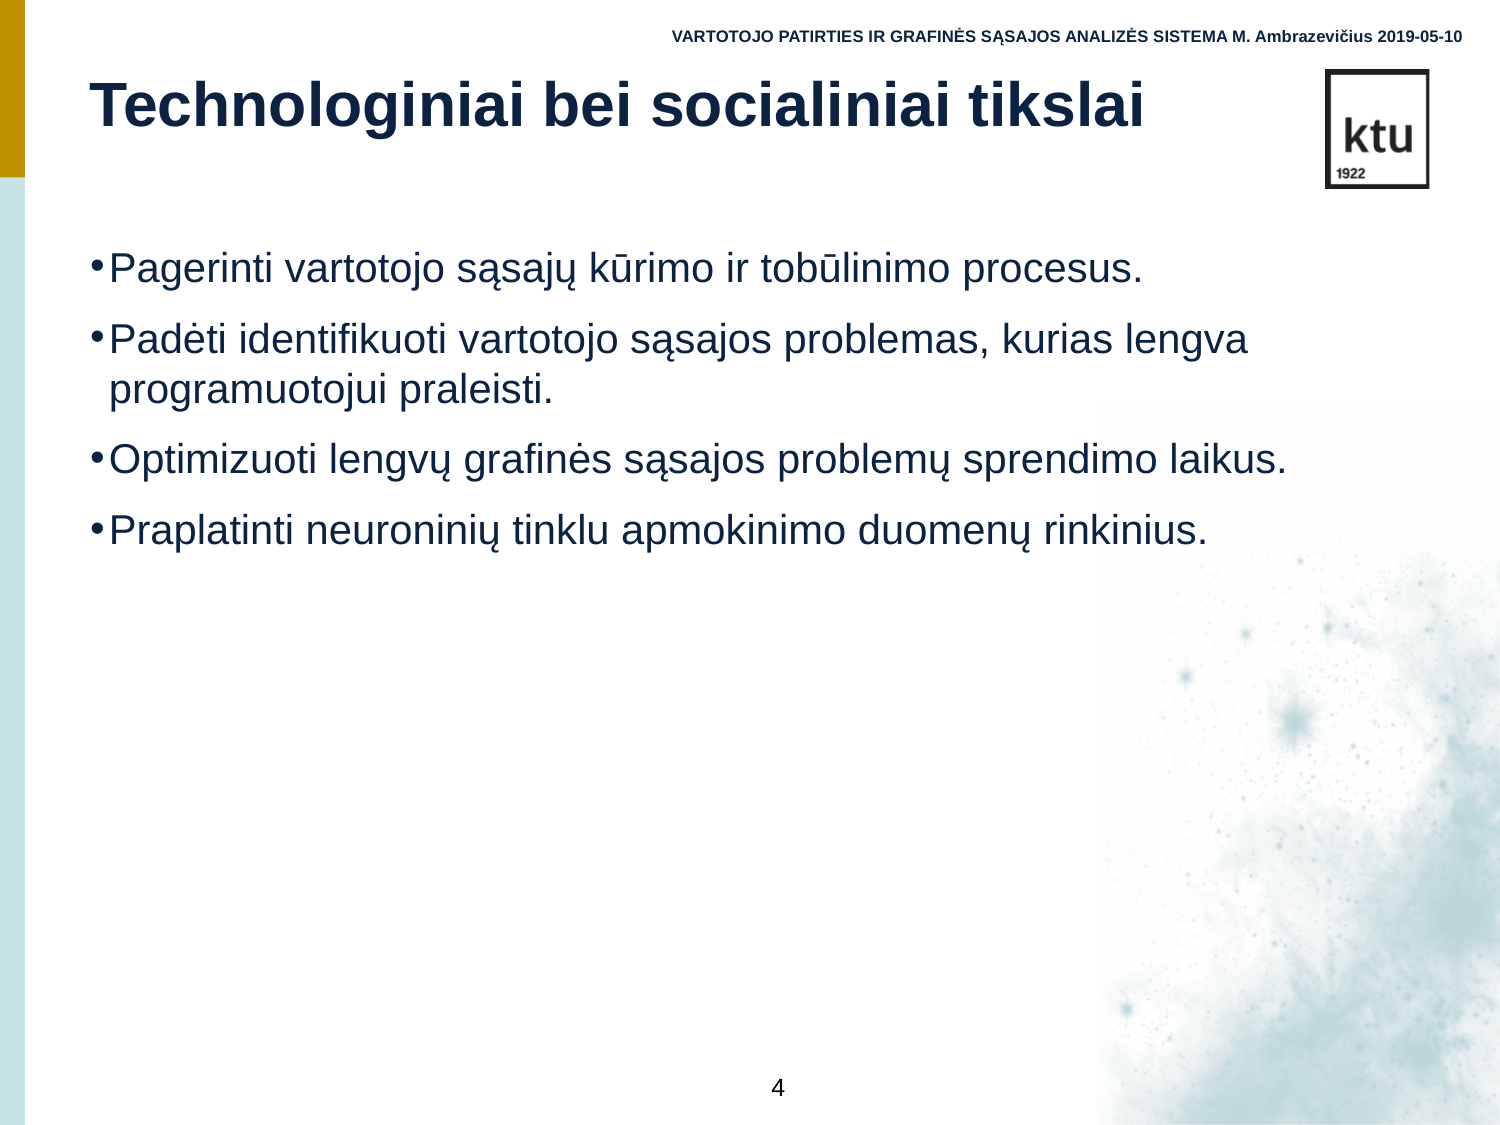

VARTOTOJO PATIRTIES IR GRAFINĖS SĄSAJOS ANALIZĖS SISTEMA M. Ambrazevičius 2019-05-10
Technologiniai bei socialiniai tikslai
Pagerinti vartotojo sąsajų kūrimo ir tobūlinimo procesus.
Padėti identifikuoti vartotojo sąsajos problemas, kurias lengva programuotojui praleisti.
Optimizuoti lengvų grafinės sąsajos problemų sprendimo laikus.
Praplatinti neuroninių tinklu apmokinimo duomenų rinkinius.